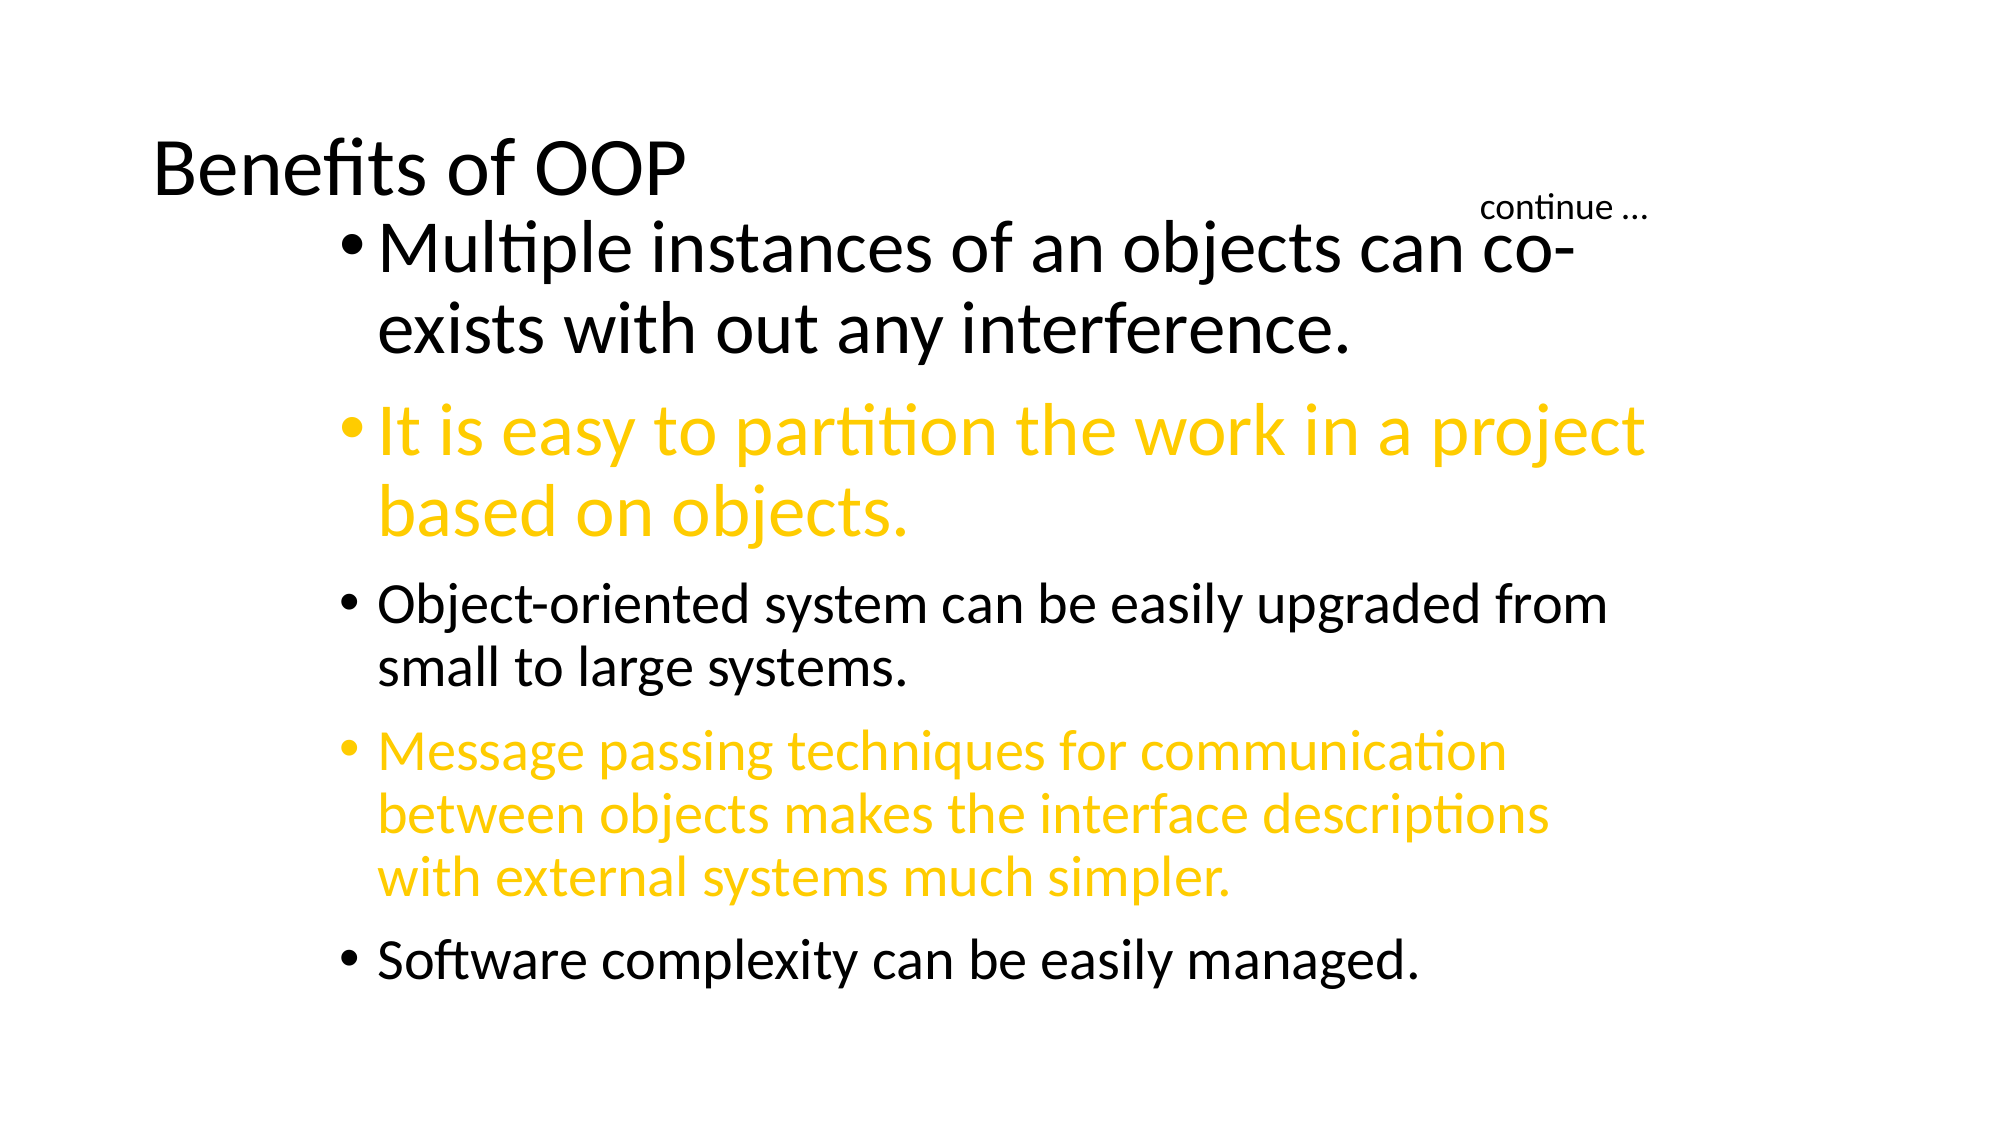

# Benefits of OOP
continue …
Multiple instances of an objects can co-exists with out any interference.
It is easy to partition the work in a project based on objects.
Object-oriented system can be easily upgraded from small to large systems.
Message passing techniques for communication between objects makes the interface descriptions with external systems much simpler.
Software complexity can be easily managed.